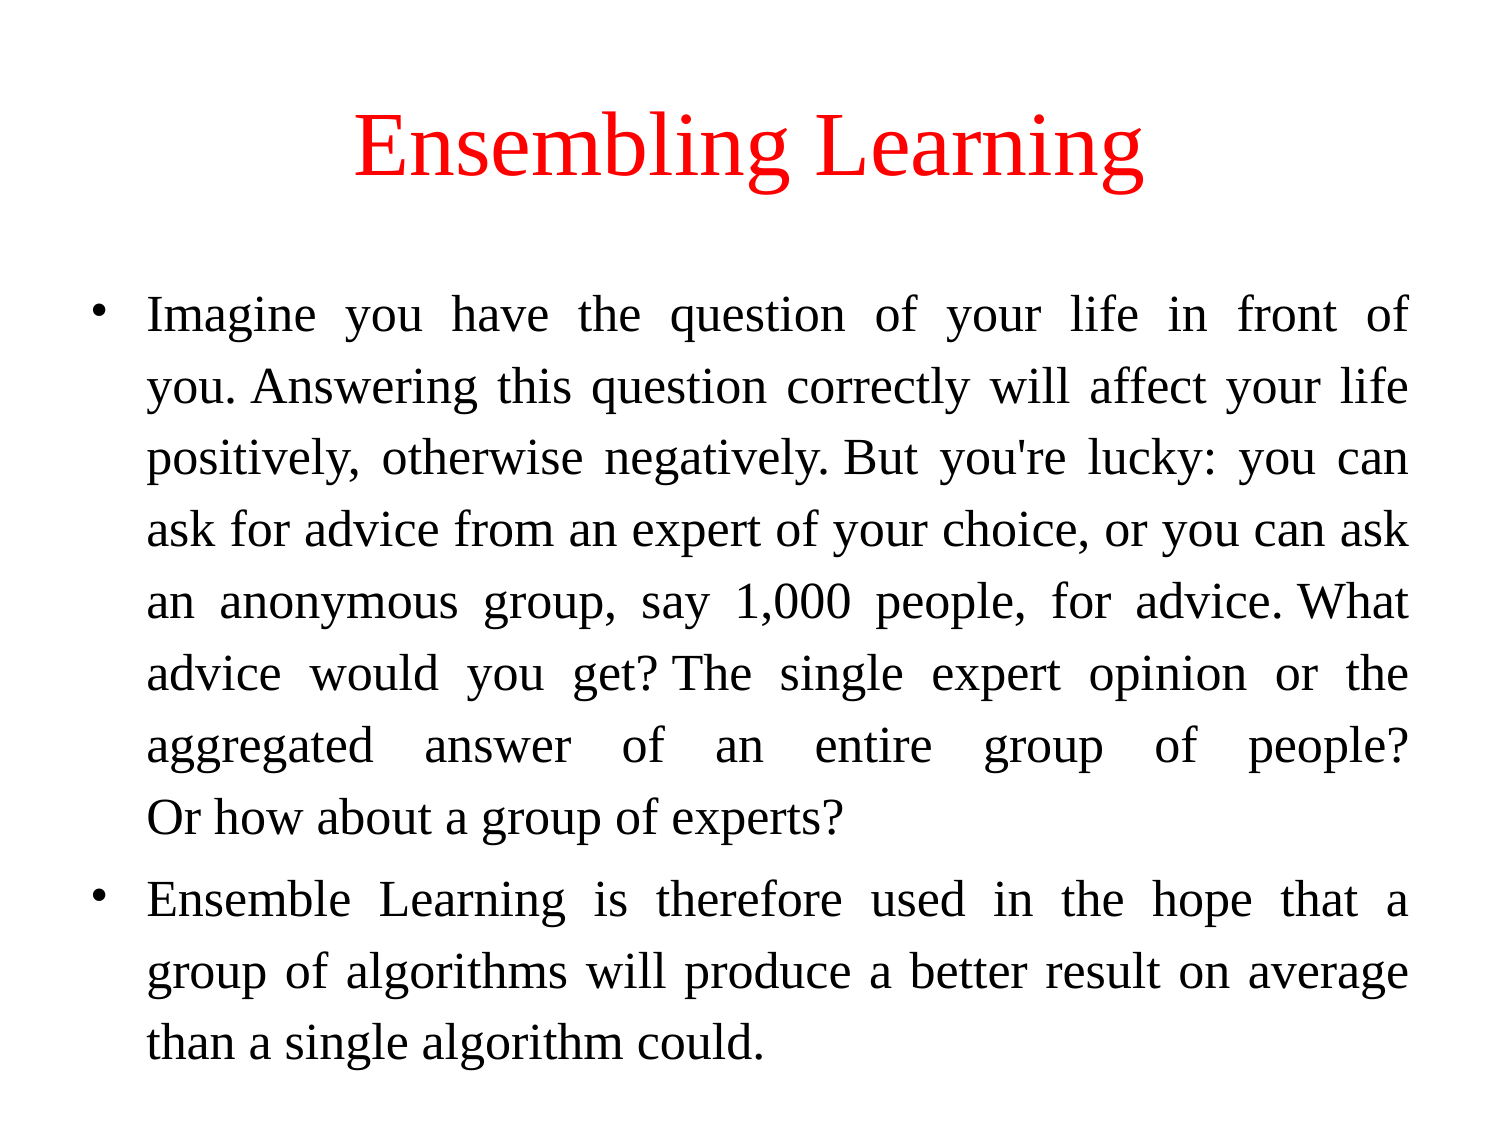

# Ensembling Learning
Imagine you have the question of your life in front of you. Answering this question correctly will affect your life positively, otherwise negatively. But you're lucky: you can ask for advice from an expert of your choice, or you can ask an anonymous group, say 1,000 people, for advice. What advice would you get? The single expert opinion or the aggregated answer of an entire group of people?
Or how about a group of experts?
Ensemble Learning is therefore used in the hope that a group of algorithms will produce a better result on average than a single algorithm could.